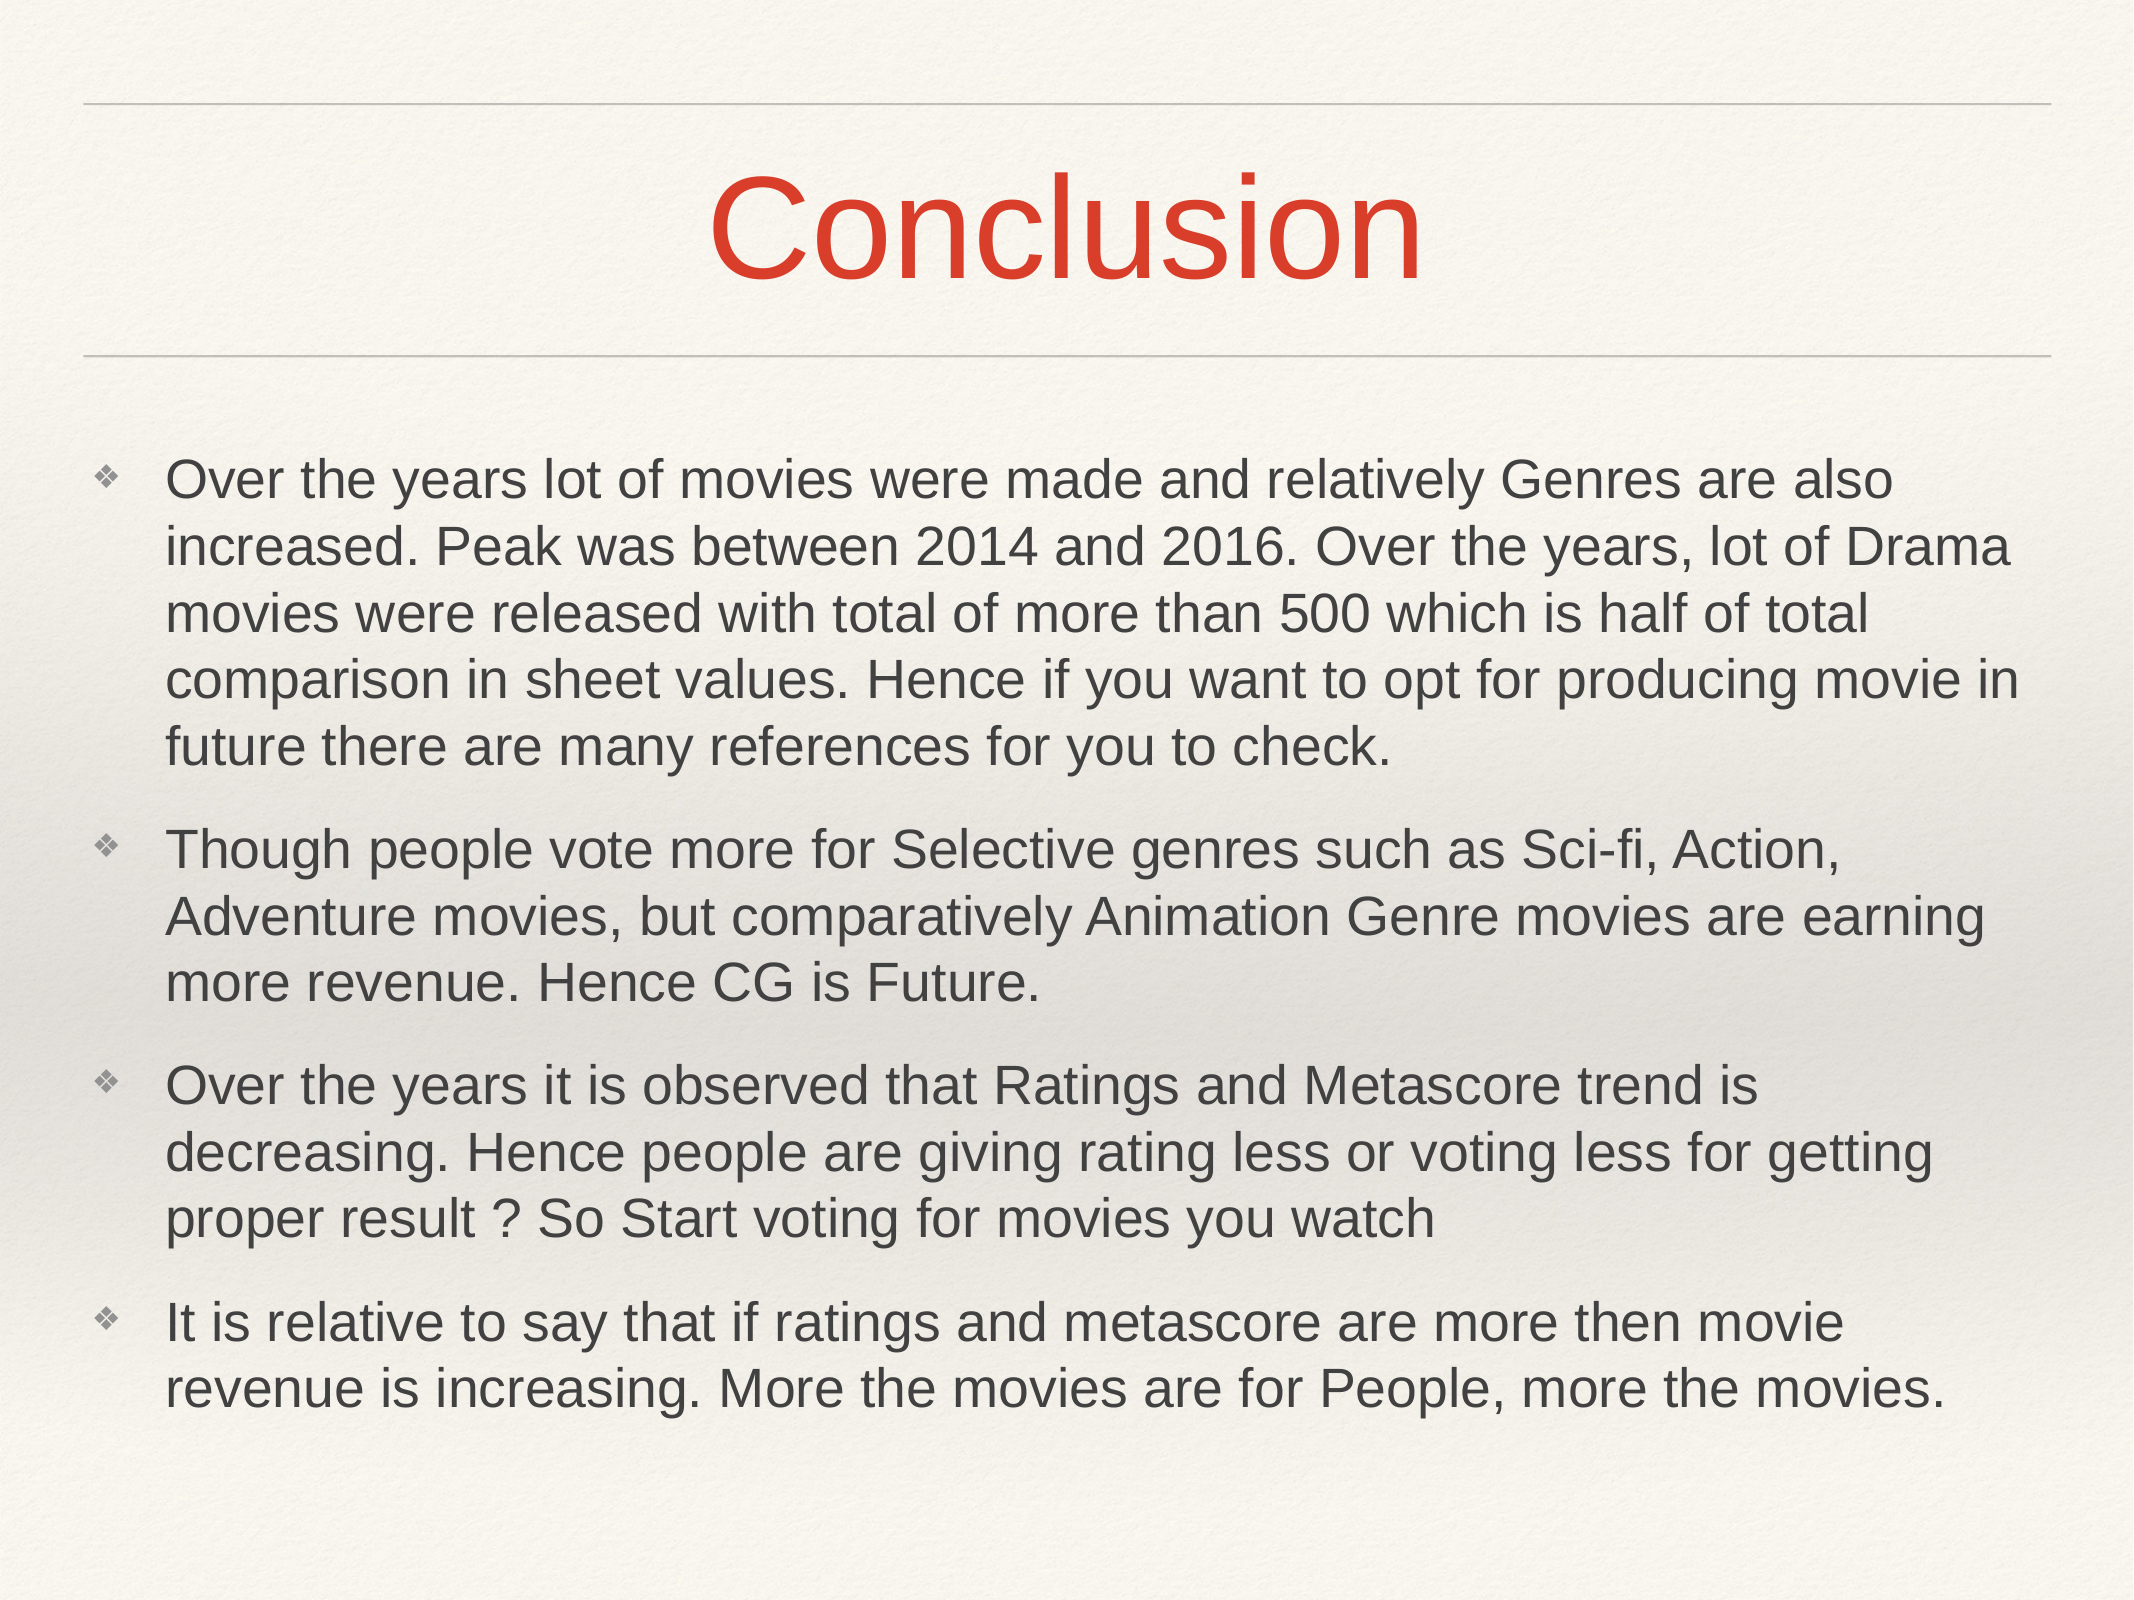

# Conclusion
Over the years lot of movies were made and relatively Genres are also increased. Peak was between 2014 and 2016. Over the years, lot of Drama movies were released with total of more than 500 which is half of total comparison in sheet values. Hence if you want to opt for producing movie in future there are many references for you to check.
Though people vote more for Selective genres such as Sci-fi, Action, Adventure movies, but comparatively Animation Genre movies are earning more revenue. Hence CG is Future.
Over the years it is observed that Ratings and Metascore trend is decreasing. Hence people are giving rating less or voting less for getting proper result ? So Start voting for movies you watch
It is relative to say that if ratings and metascore are more then movie revenue is increasing. More the movies are for People, more the movies.